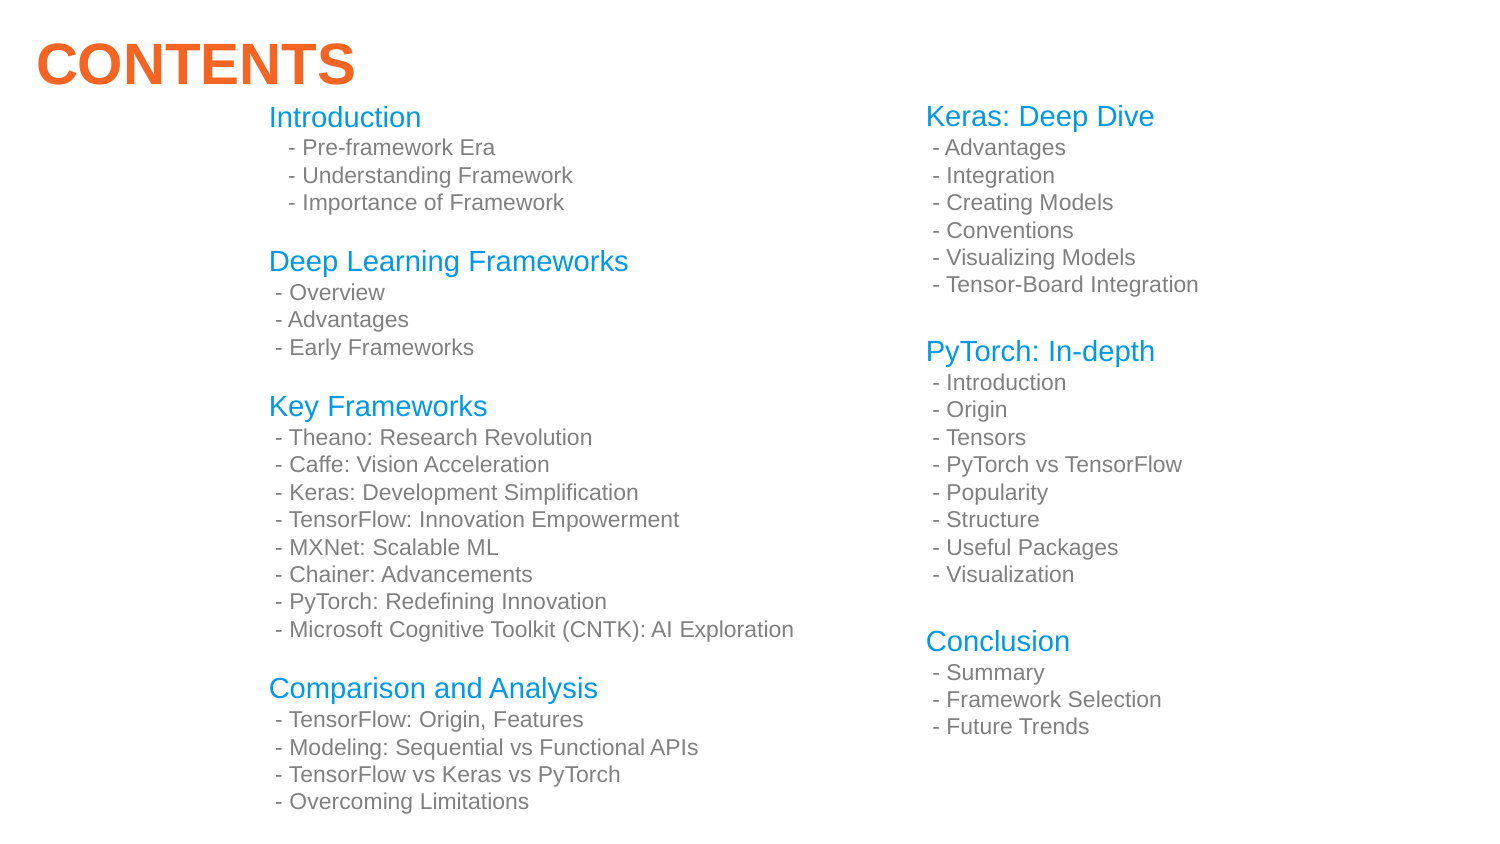

CONTENTS
# Introduction - Pre-framework Era - Understanding Framework - Importance of Framework Deep Learning Frameworks - Overview - Advantages - Early Frameworks Key Frameworks - Theano: Research Revolution - Caffe: Vision Acceleration - Keras: Development Simplification - TensorFlow: Innovation Empowerment - MXNet: Scalable ML - Chainer: Advancements - PyTorch: Redefining Innovation - Microsoft Cognitive Toolkit (CNTK): AI Exploration Comparison and Analysis - TensorFlow: Origin, Features - Modeling: Sequential vs Functional APIs - TensorFlow vs Keras vs PyTorch - Overcoming Limitations
Keras: Deep Dive
 - Advantages
 - Integration
 - Creating Models
 - Conventions
 - Visualizing Models
 - Tensor-Board Integration

PyTorch: In-depth
 - Introduction
 - Origin
 - Tensors
 - PyTorch vs TensorFlow
 - Popularity
 - Structure
 - Useful Packages
 - Visualization

Conclusion
 - Summary
 - Framework Selection
 - Future Trends